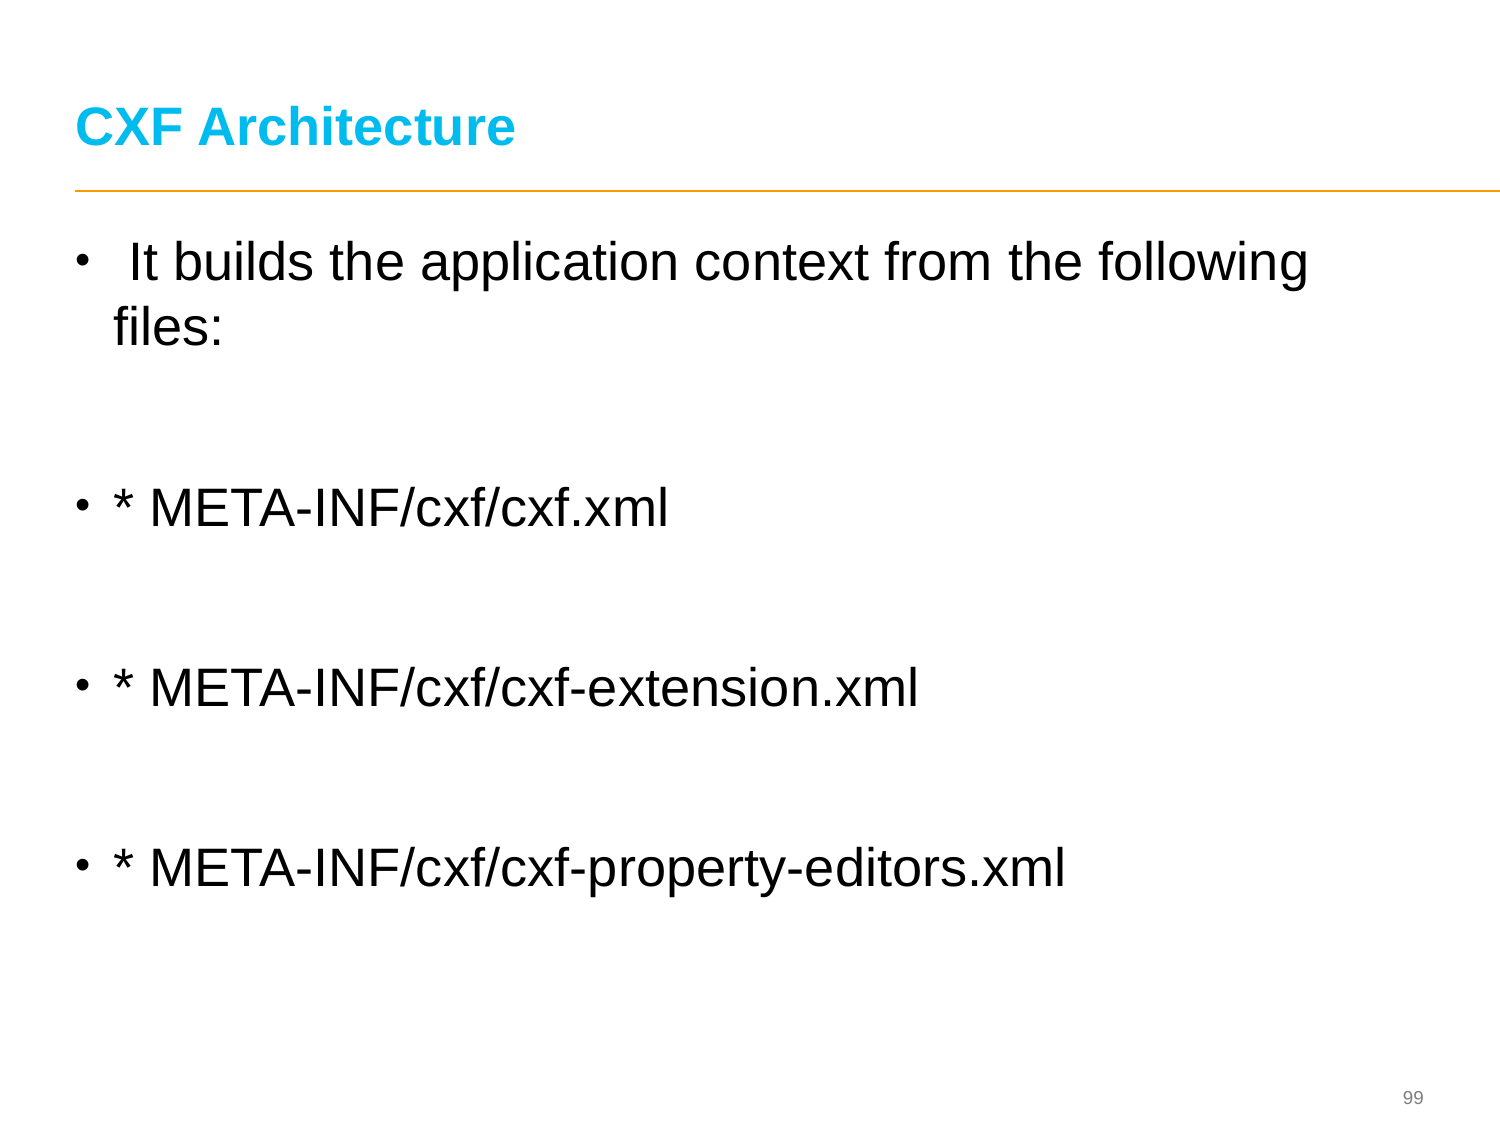

# CXF Architecture
 It builds the application context from the following files:

* META-INF/cxf/cxf.xml

* META-INF/cxf/cxf-extension.xml

* META-INF/cxf/cxf-property-editors.xml